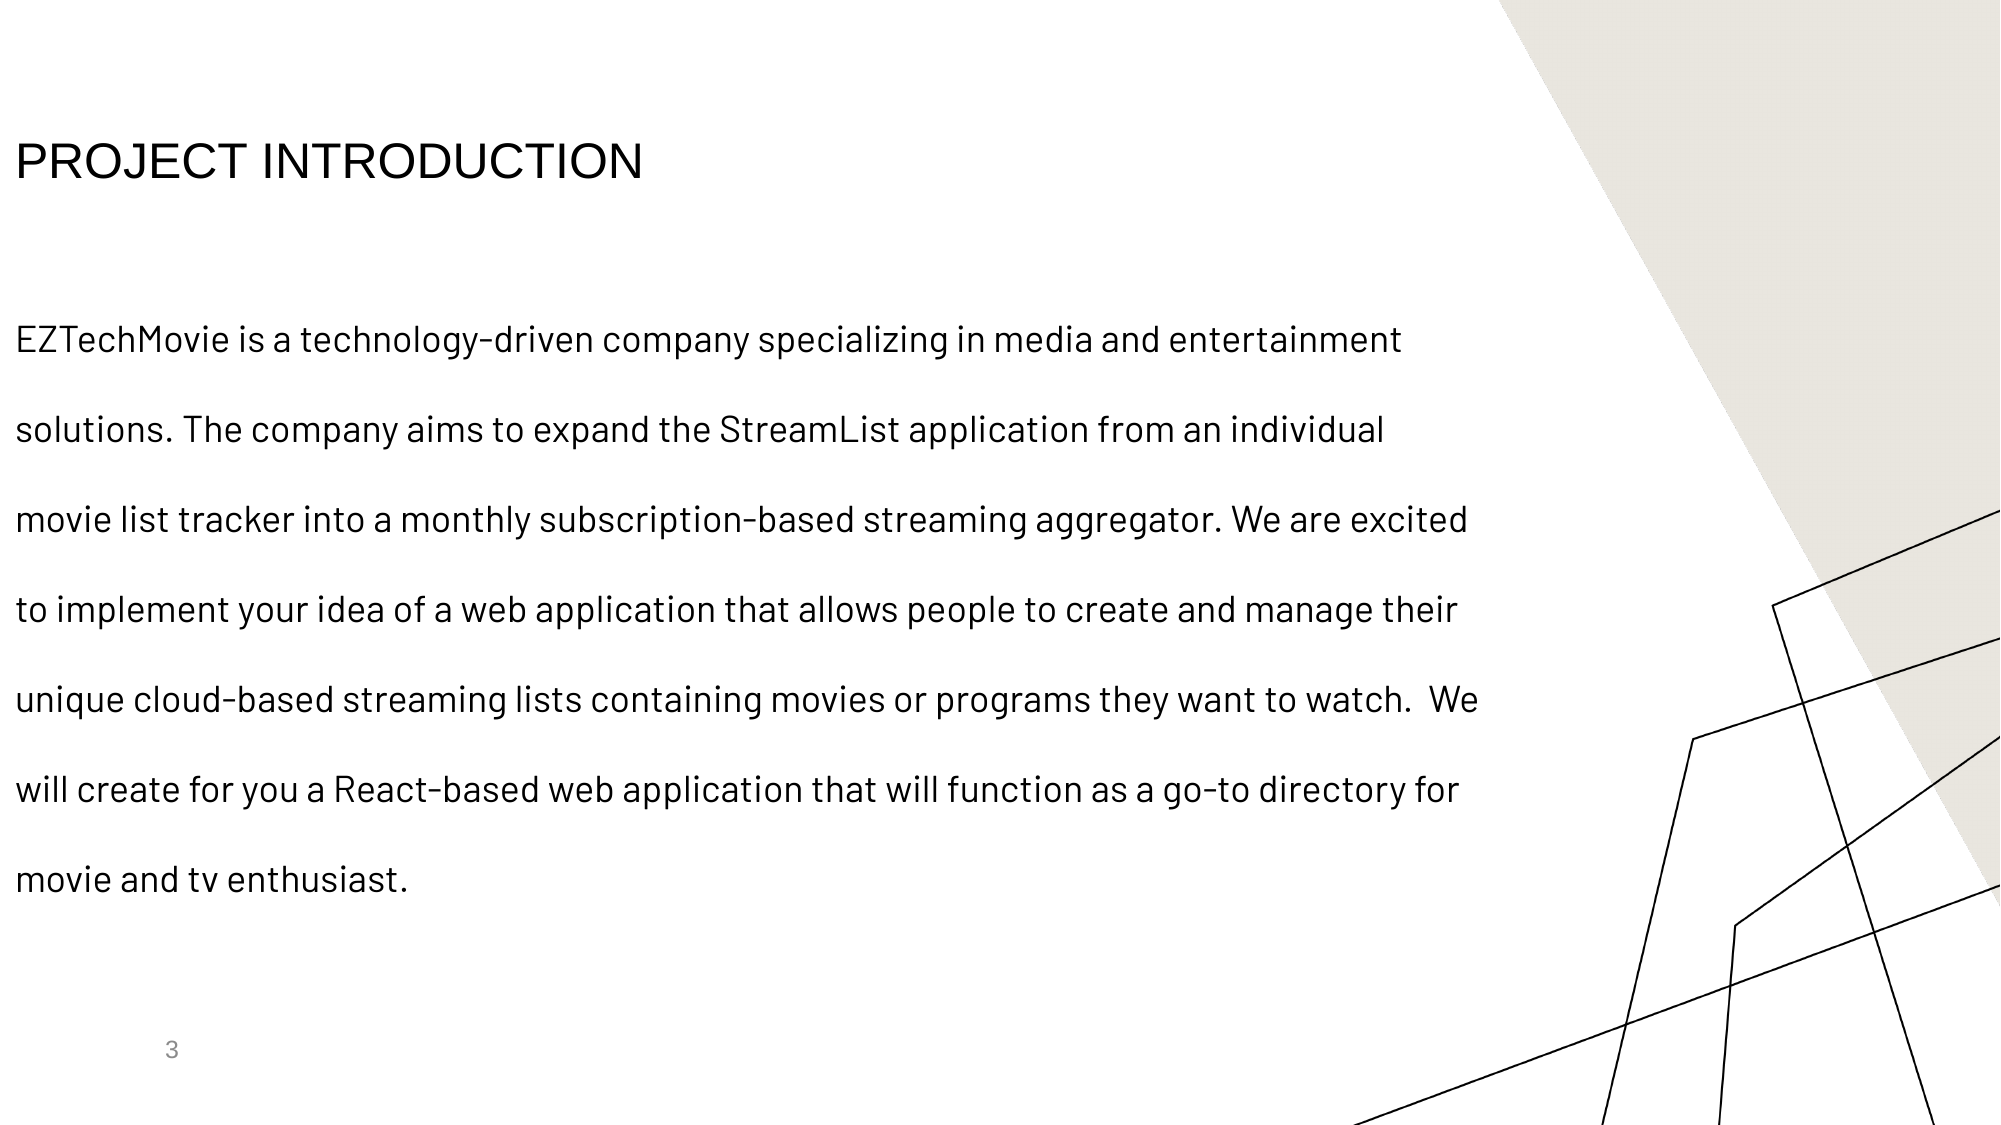

# Project introduction
EZTechMovie is a technology-driven company specializing in media and entertainment solutions. The company aims to expand the StreamList application from an individual movie list tracker into a monthly subscription-based streaming aggregator. We are excited to implement your idea of a web application that allows people to create and manage their unique cloud-based streaming lists containing movies or programs they want to watch.  We will create for you a React-based web application that will function as a go-to directory for movie and tv enthusiast.
3